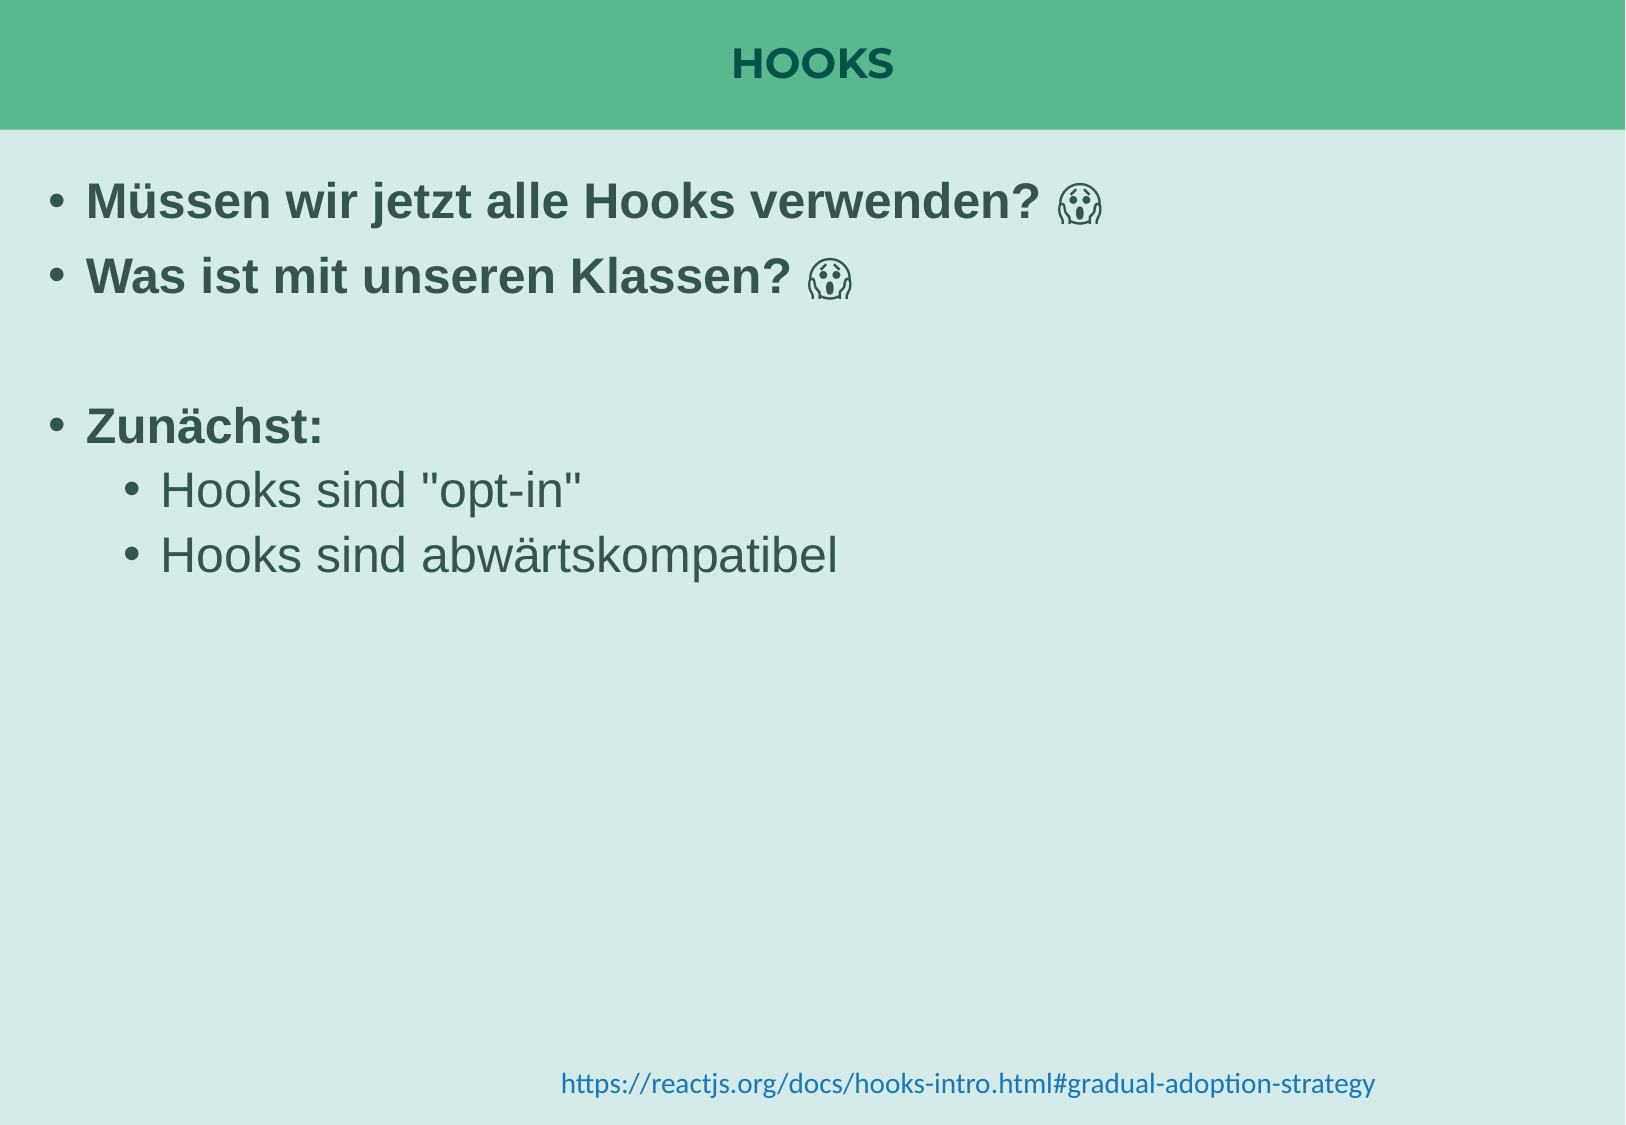

# Hooks
Müssen wir jetzt alle Hooks verwenden? 😱
Was ist mit unseren Klassen? 😱

Zunächst:
Hooks sind "opt-in"
Hooks sind abwärtskompatibel

https://reactjs.org/docs/hooks-intro.html#gradual-adoption-strategy